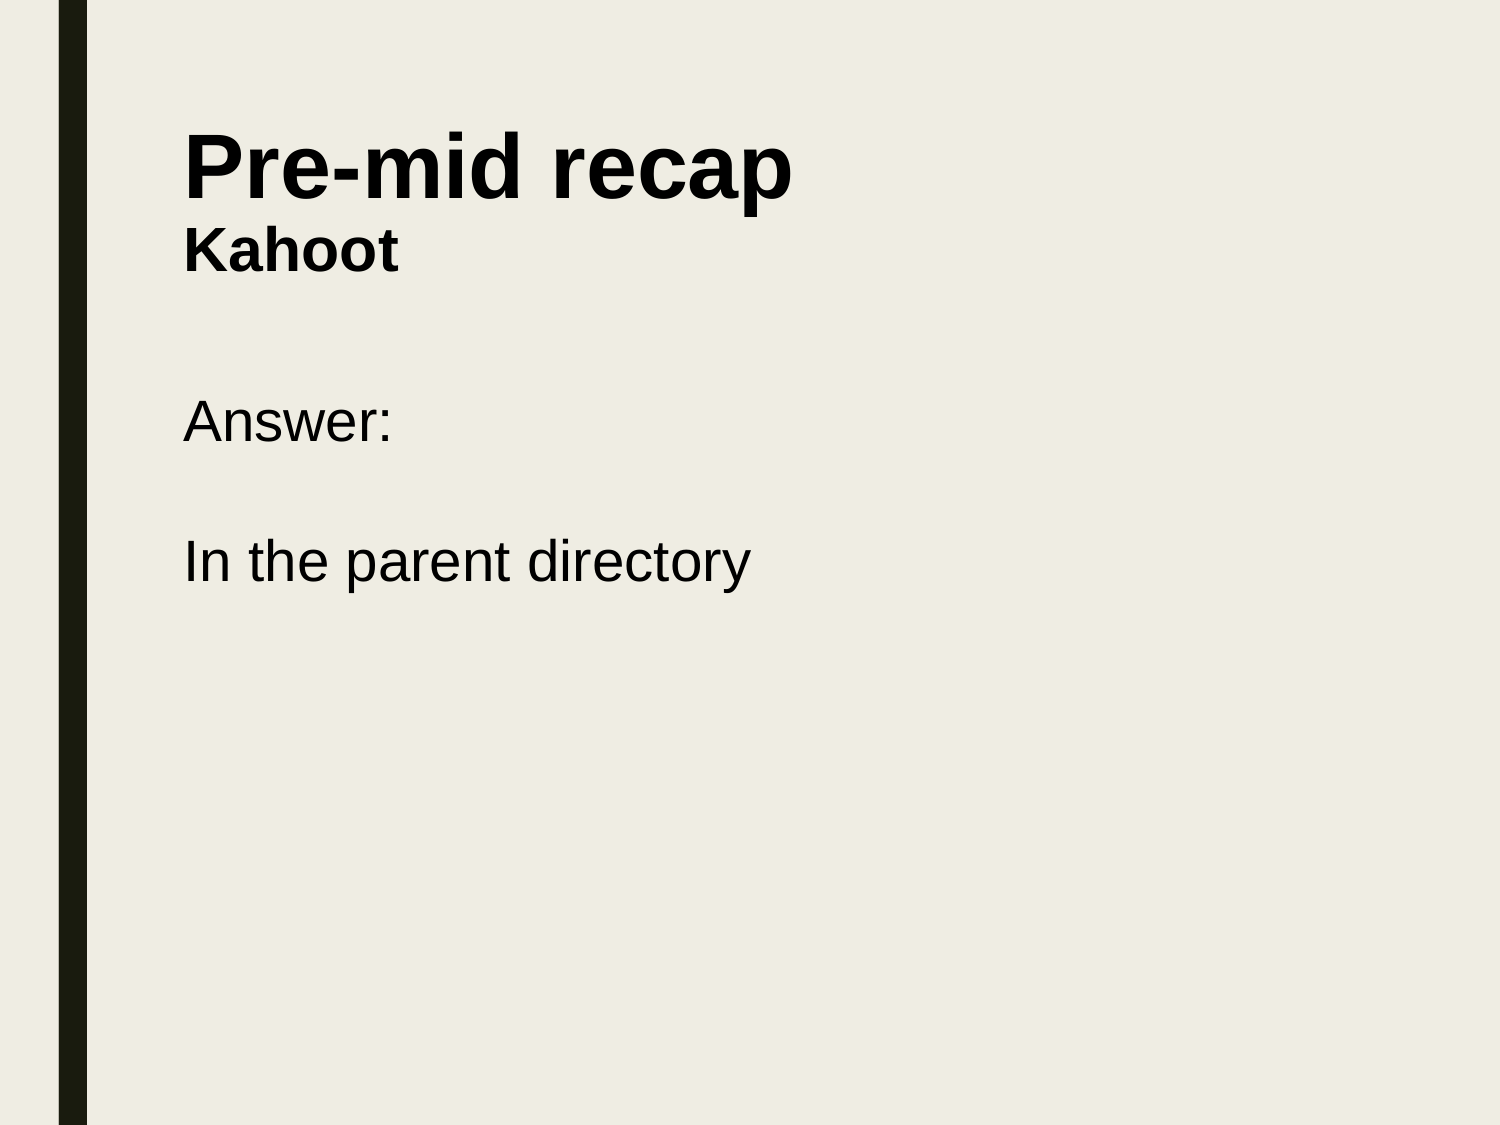

# Pre-mid recap Kahoot
Answer:

In the parent directory